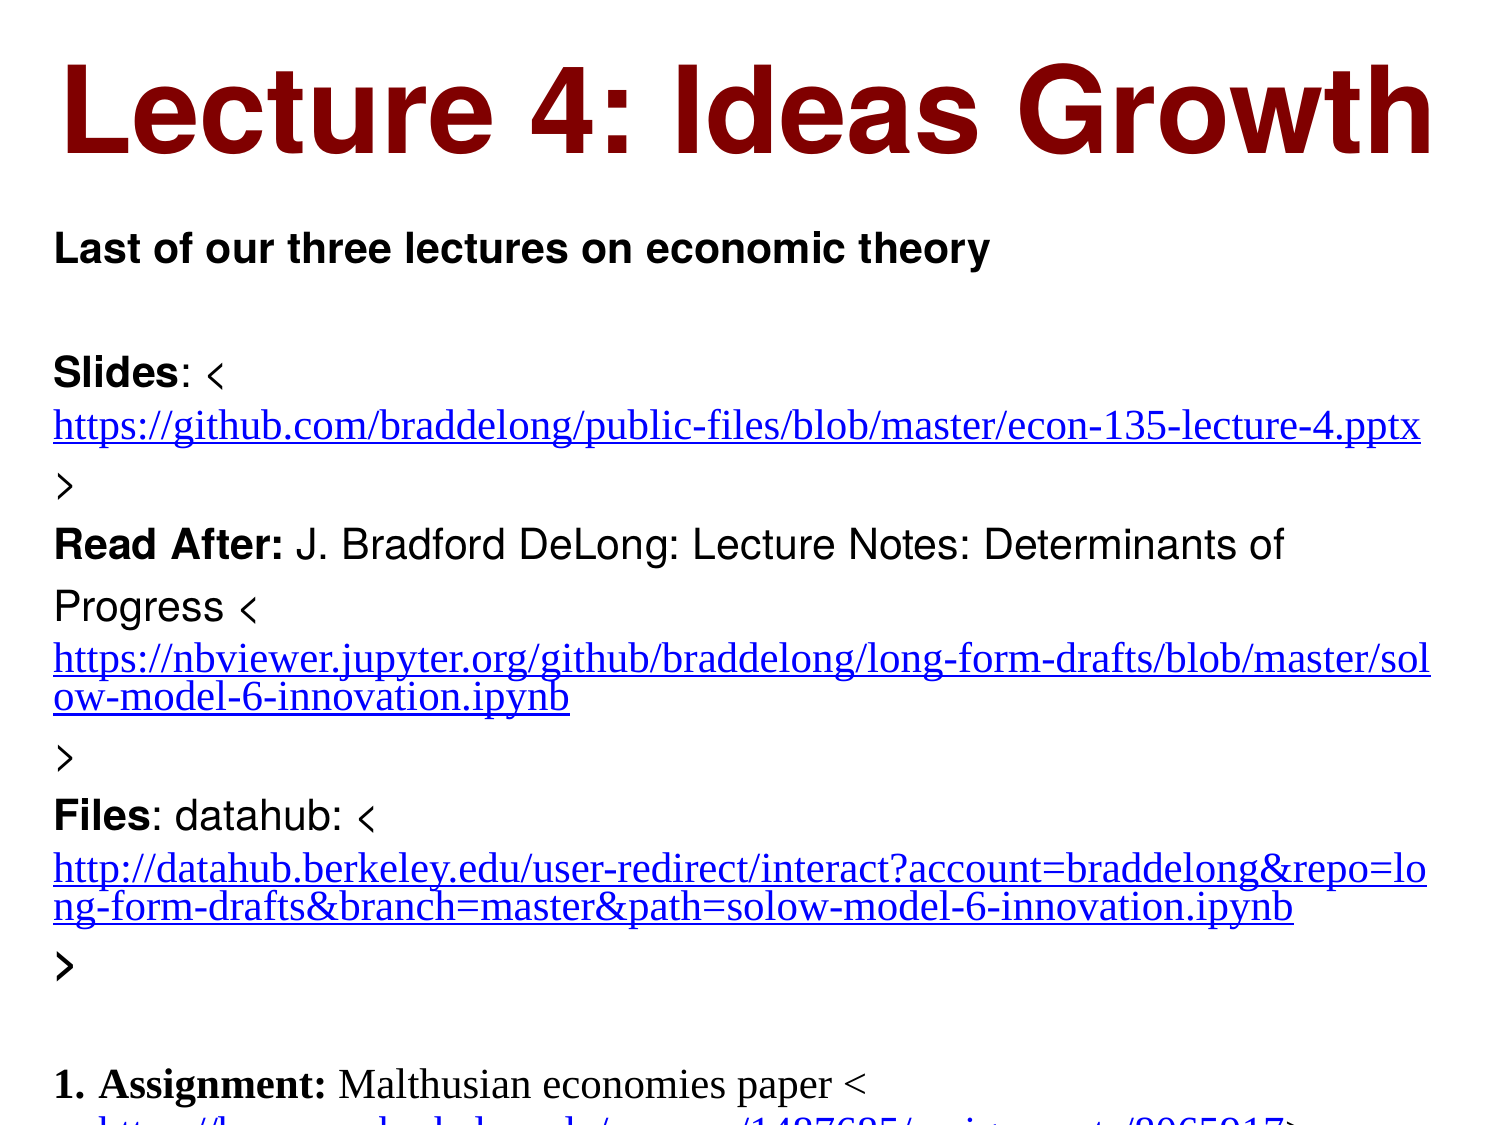

Lecture 4: Ideas Growth
Last of our three lectures on economic theory

Slides: <https://github.com/braddelong/public-files/blob/master/econ-135-lecture-4.pptx>
Read After: J. Bradford DeLong: Lecture Notes: Determinants of Progress <https://nbviewer.jupyter.org/github/braddelong/long-form-drafts/blob/master/solow-model-6-innovation.ipynb>
Files: datahub: <http://datahub.berkeley.edu/user-redirect/interact?account=braddelong&repo=long-form-drafts&branch=master&path=solow-model-6-innovation.ipynb>

Assignment: Malthusian economies paper <https://bcourses.berkeley.edu/courses/1487685/assignments/8065917>